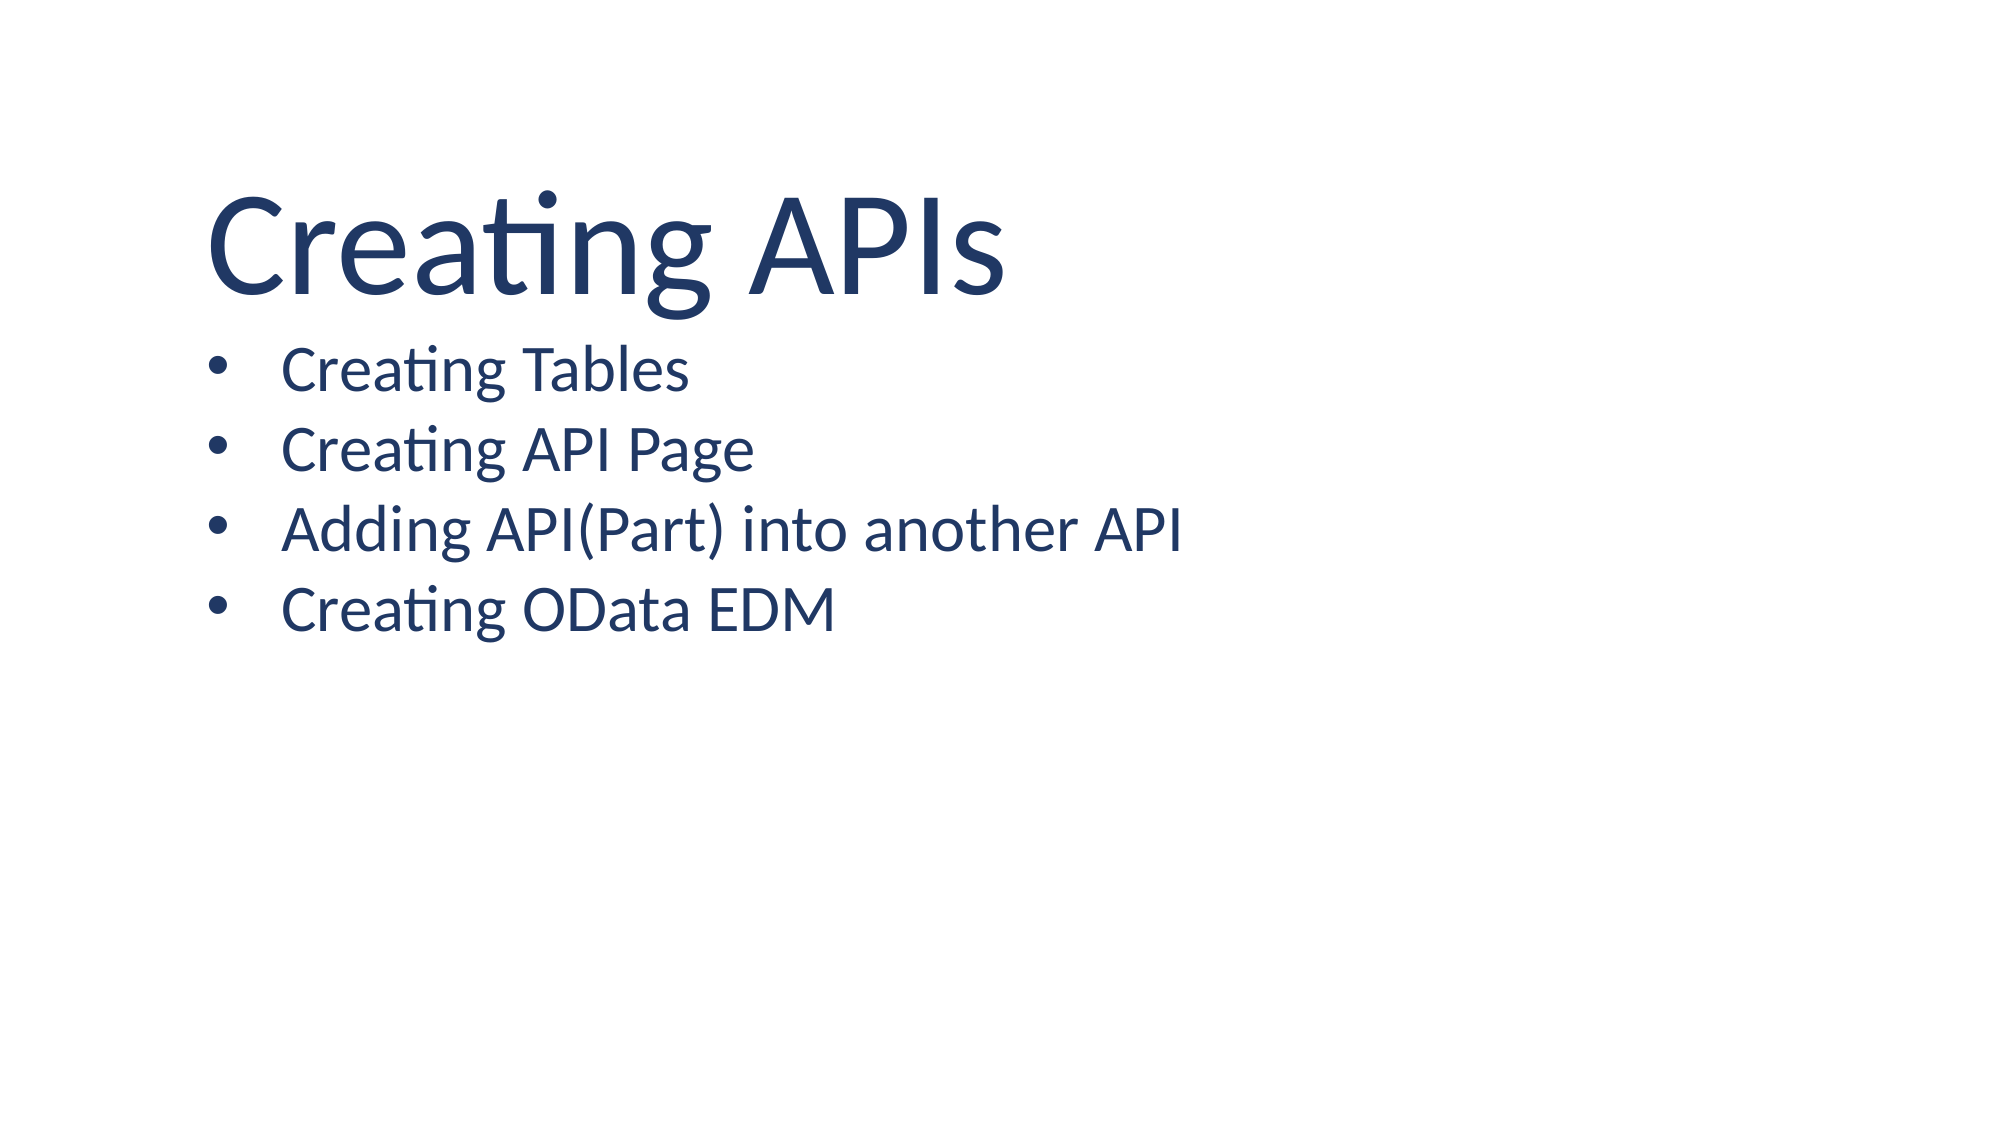

Creating APIs
Creating Tables
Creating API Page
Adding API(Part) into another API
Creating OData EDM